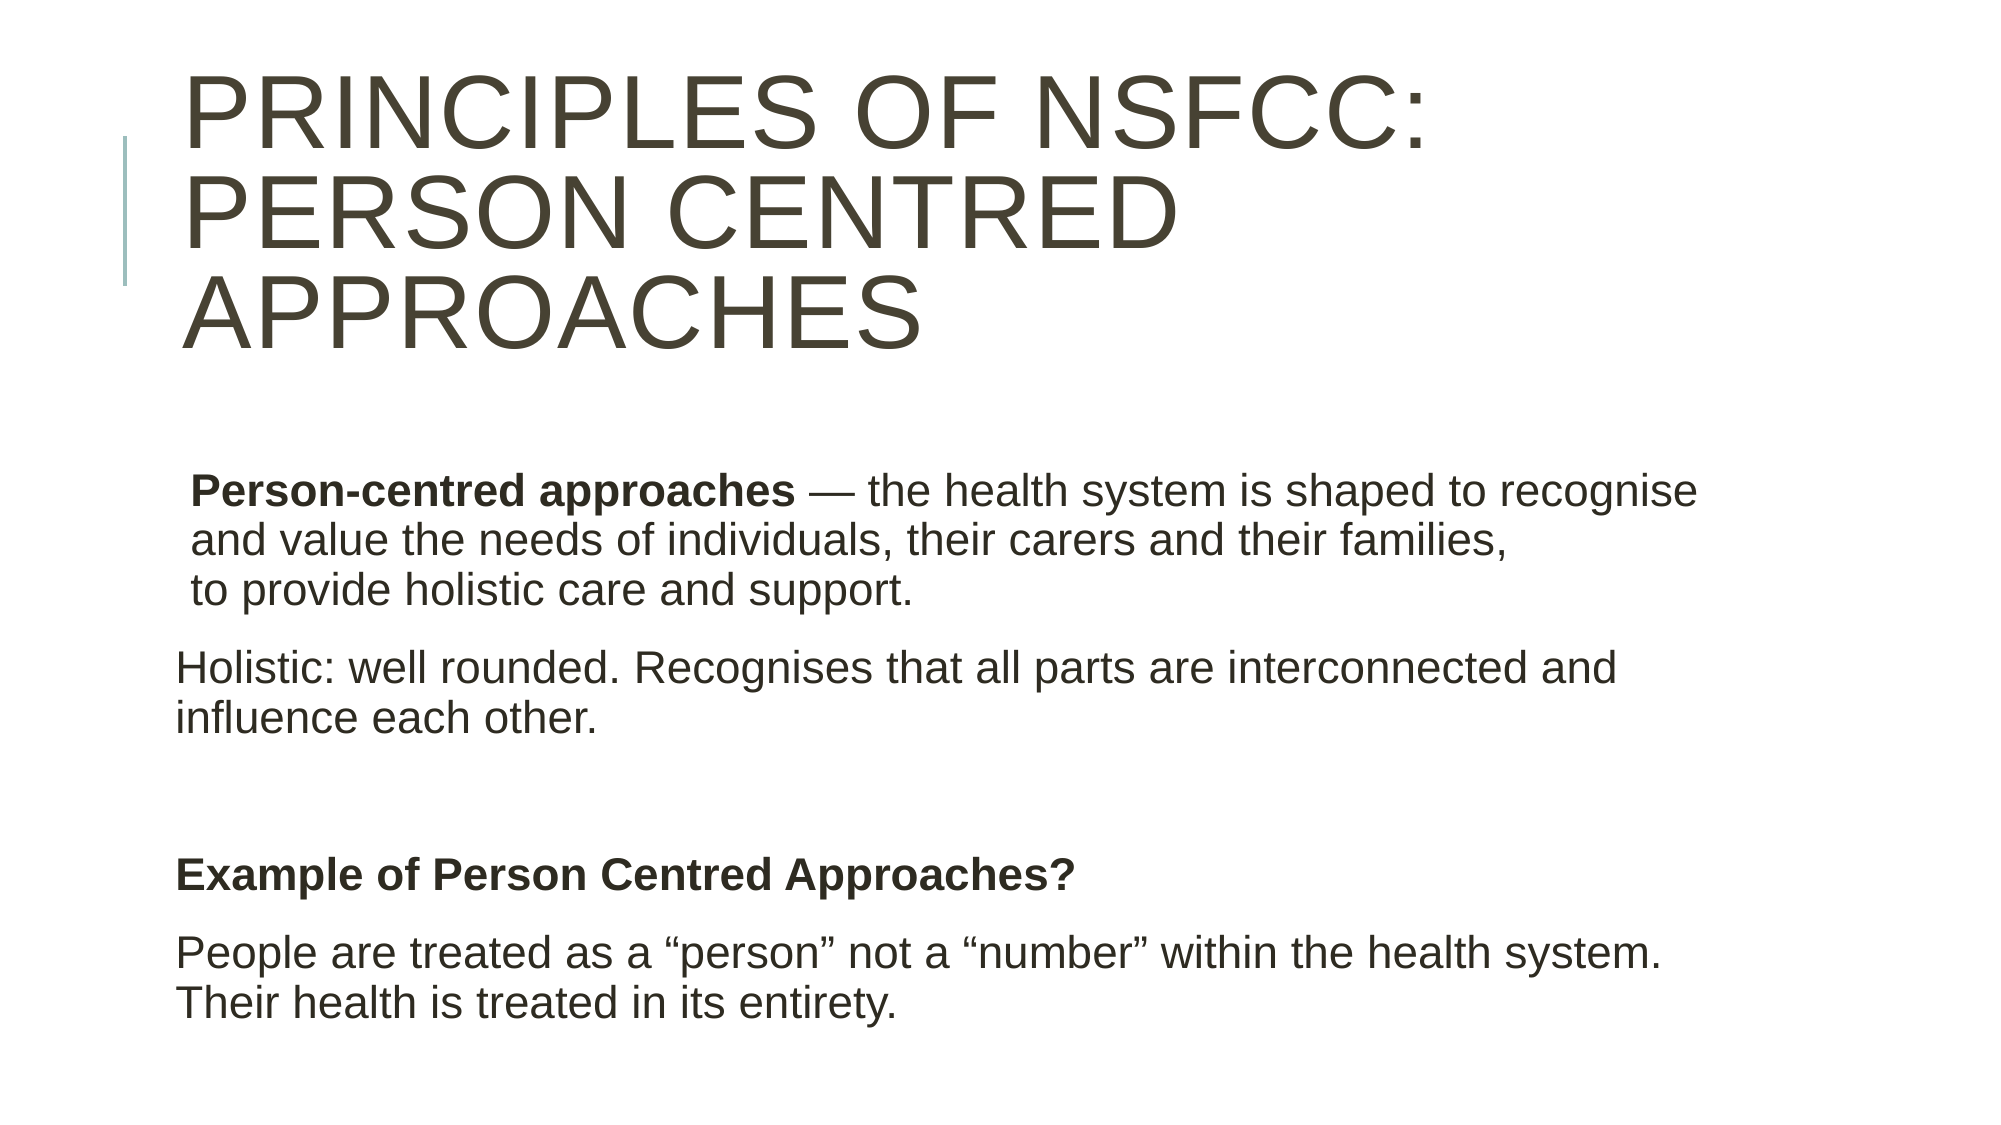

# Principles of nsfcc: person centred approaches

Person-centred approaches — the health system is shaped to recognise and value the needs of individuals, their carers and their families, to provide holistic care and support.
Holistic: well rounded. Recognises that all parts are interconnected and influence each other.

Example of Person Centred Approaches?
People are treated as a “person” not a “number” within the health system. Their health is treated in its entirety.